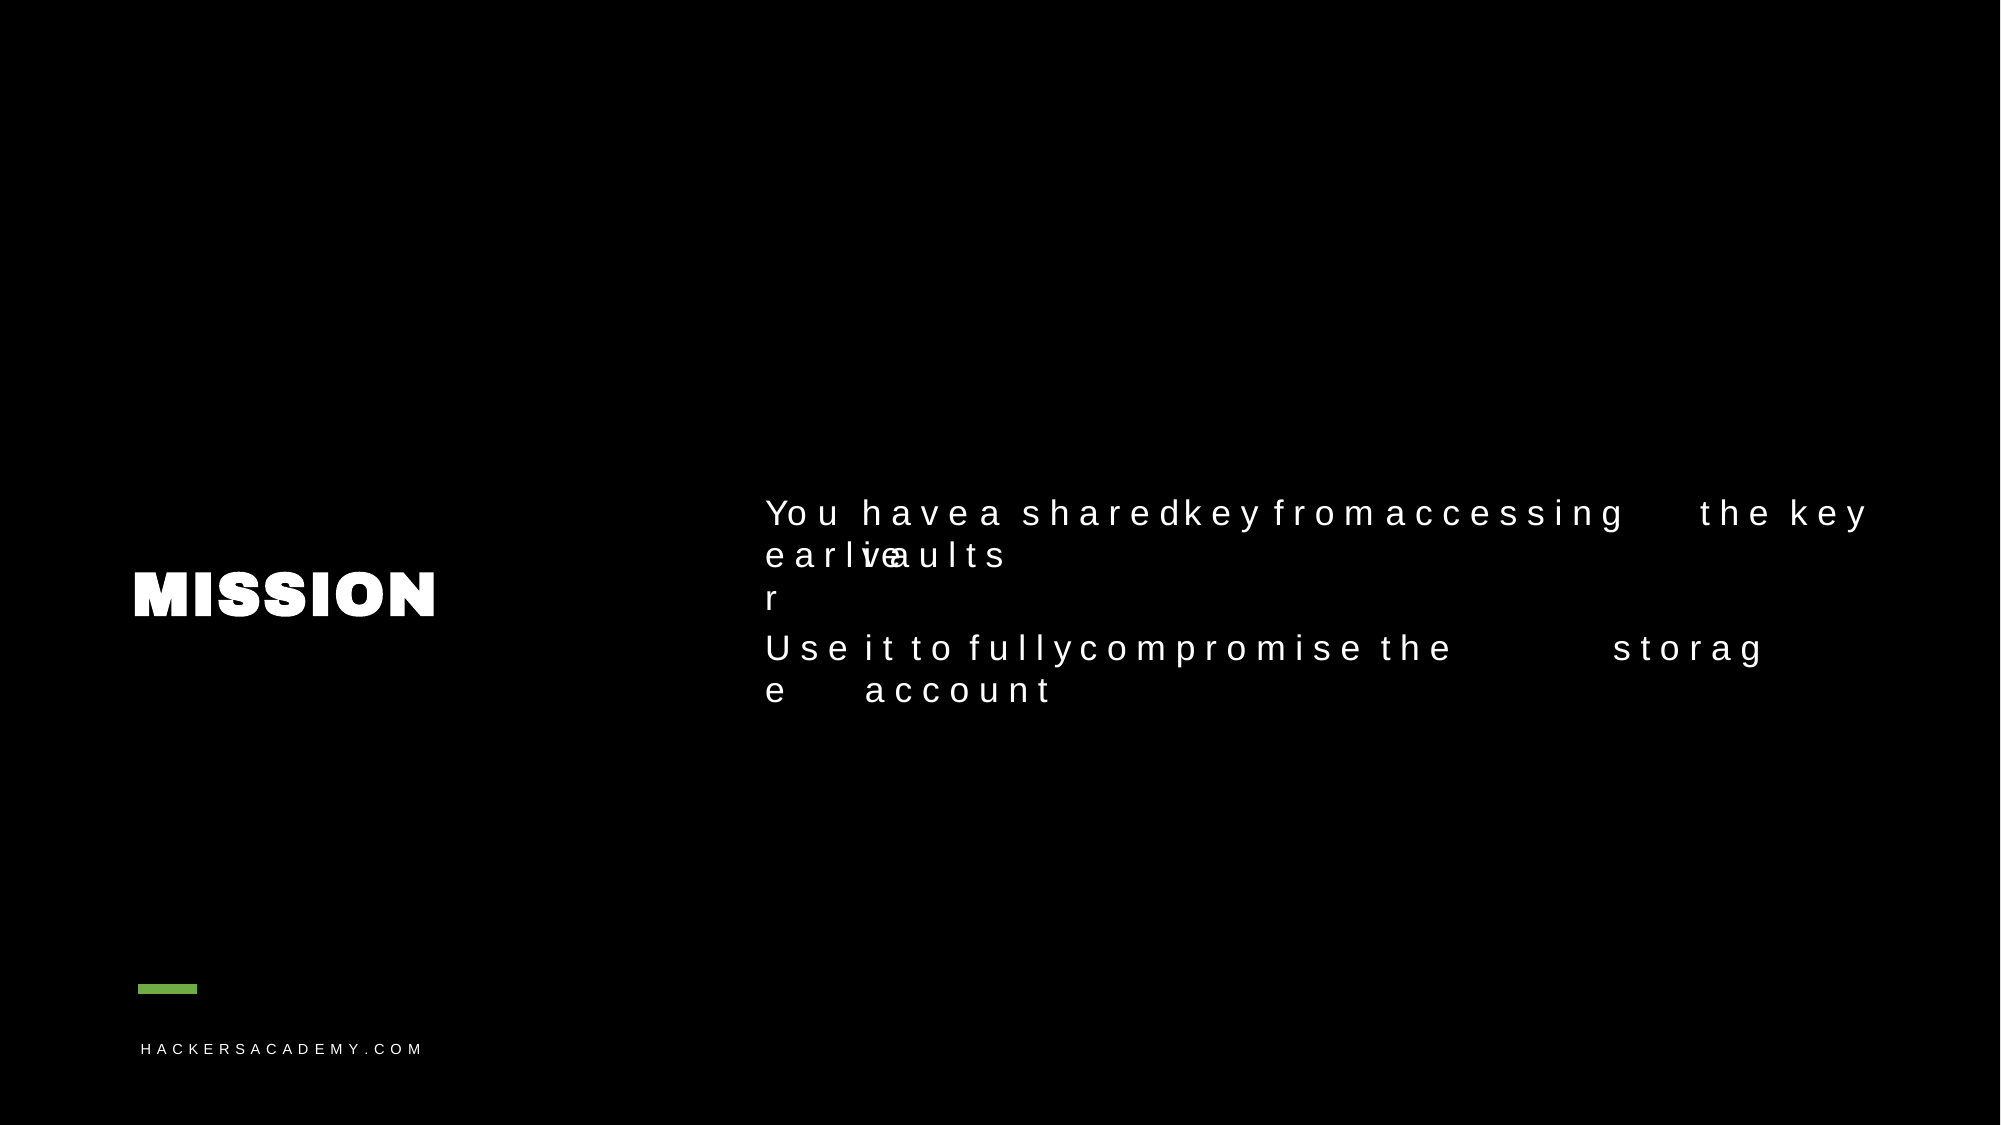

Yo u	h a v e	a	s h a r e d	k e y	f r o m	a c c e s s i n g	t h e	k e y	v a u l t s
e a r l i e r
MISSION
U s e	i t	t o	f u l l y	c o m p r o m i s e  t h e	s t o r a g e	a c c o u n t
H A C K E R S A C A D E M Y . C O M